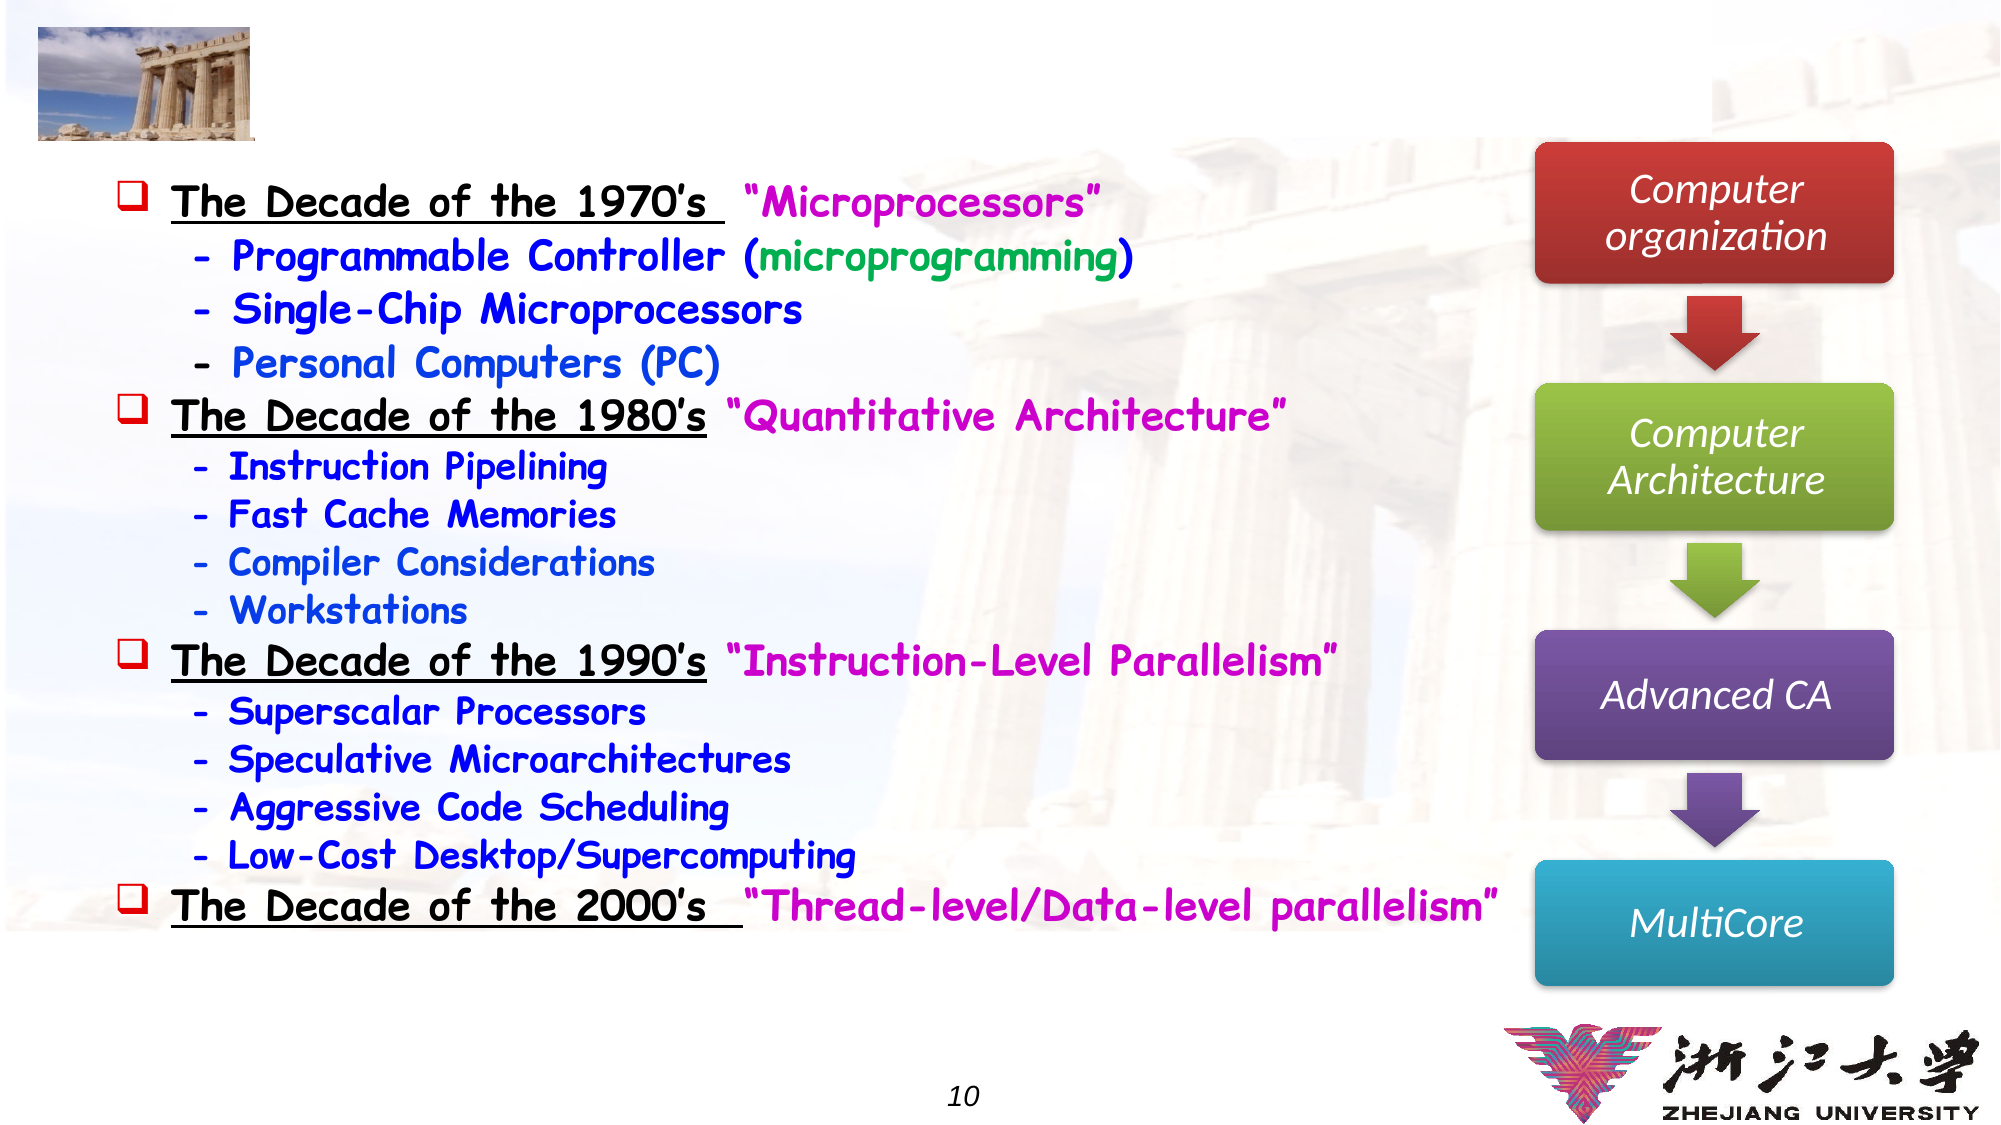

# 4 Decades of microprocessor
Computer organization

Computer Architecture

Advanced CA

MultiCore
The Decade of the 1970’s  “Microprocessors”
- Programmable Controller (microprogramming)
- Single-Chip Microprocessors
- Personal Computers (PC)
The Decade of the 1980’s “Quantitative Architecture”
- Instruction Pipelining
- Fast Cache Memories
- Compiler Considerations
- Workstations
The Decade of the 1990’s “Instruction-Level Parallelism”
- Superscalar Processors
- Speculative Microarchitectures
- Aggressive Code Scheduling
- Low-Cost Desktop/Supercomputing
The Decade of the 2000’s  “Thread-level/Data-level parallelism”